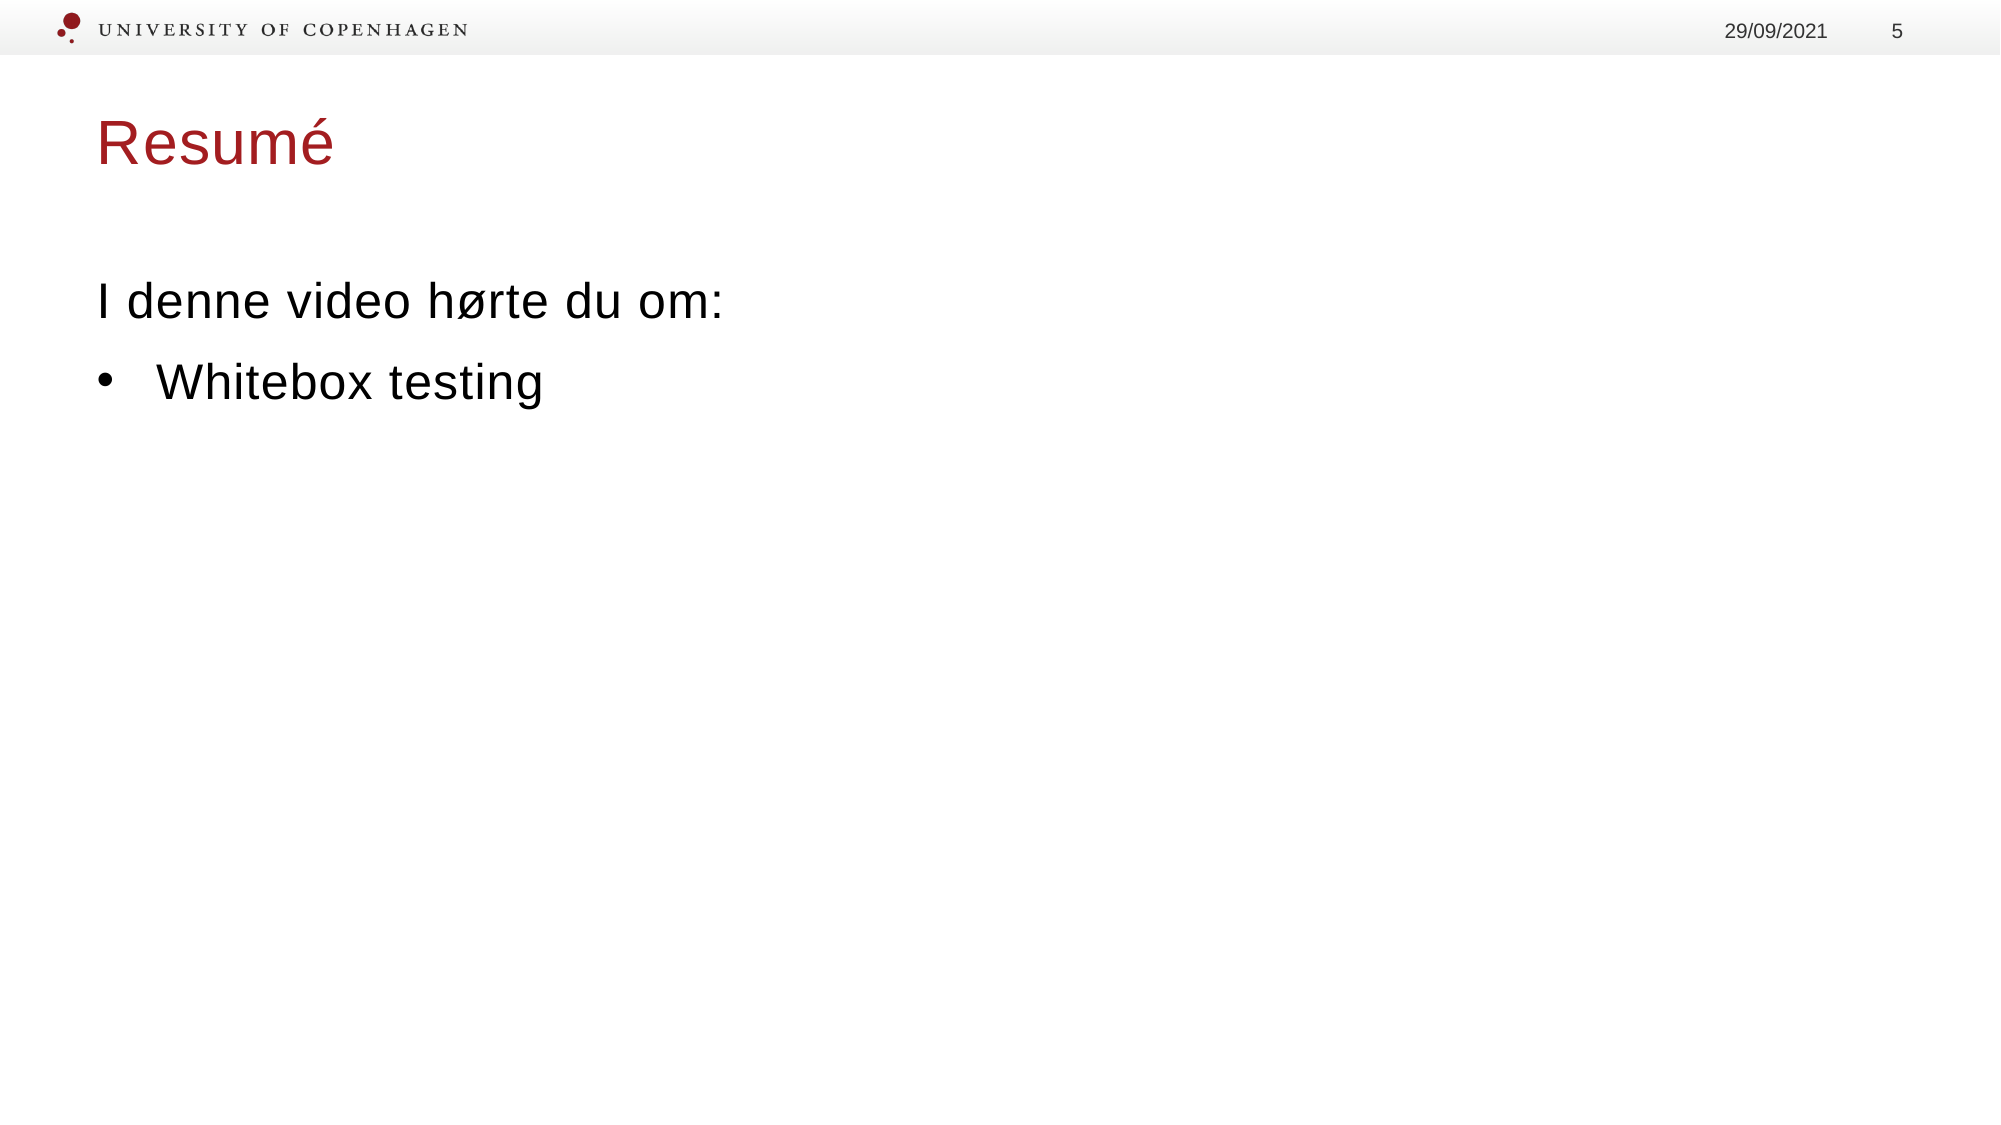

29/09/2021
5
# Resumé
I denne video hørte du om:
Whitebox testing